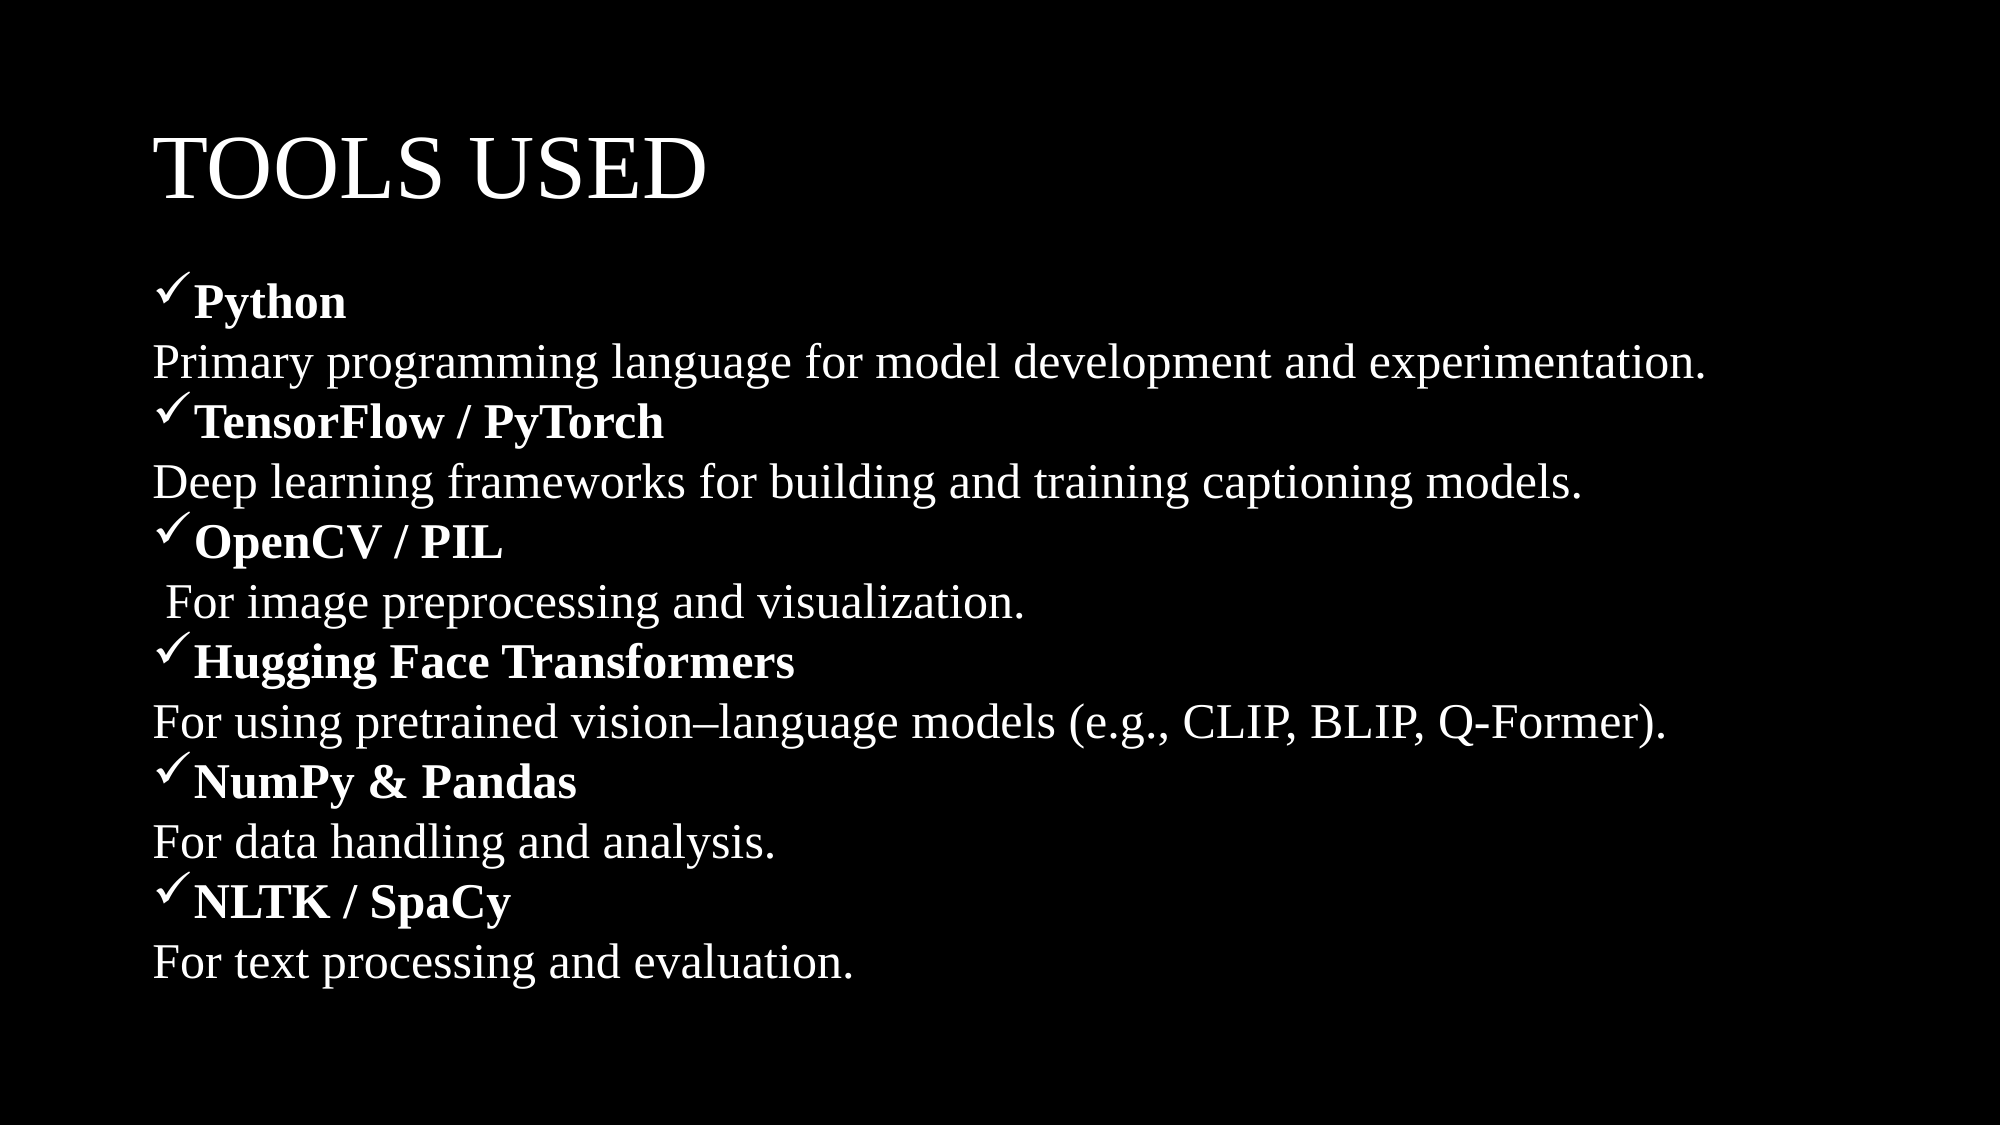

# TOOLS USED
Python
Primary programming language for model development and experimentation.
TensorFlow / PyTorch
Deep learning frameworks for building and training captioning models.
OpenCV / PIL
 For image preprocessing and visualization.
Hugging Face Transformers
For using pretrained vision–language models (e.g., CLIP, BLIP, Q-Former).
NumPy & Pandas
For data handling and analysis.
NLTK / SpaCy
For text processing and evaluation.